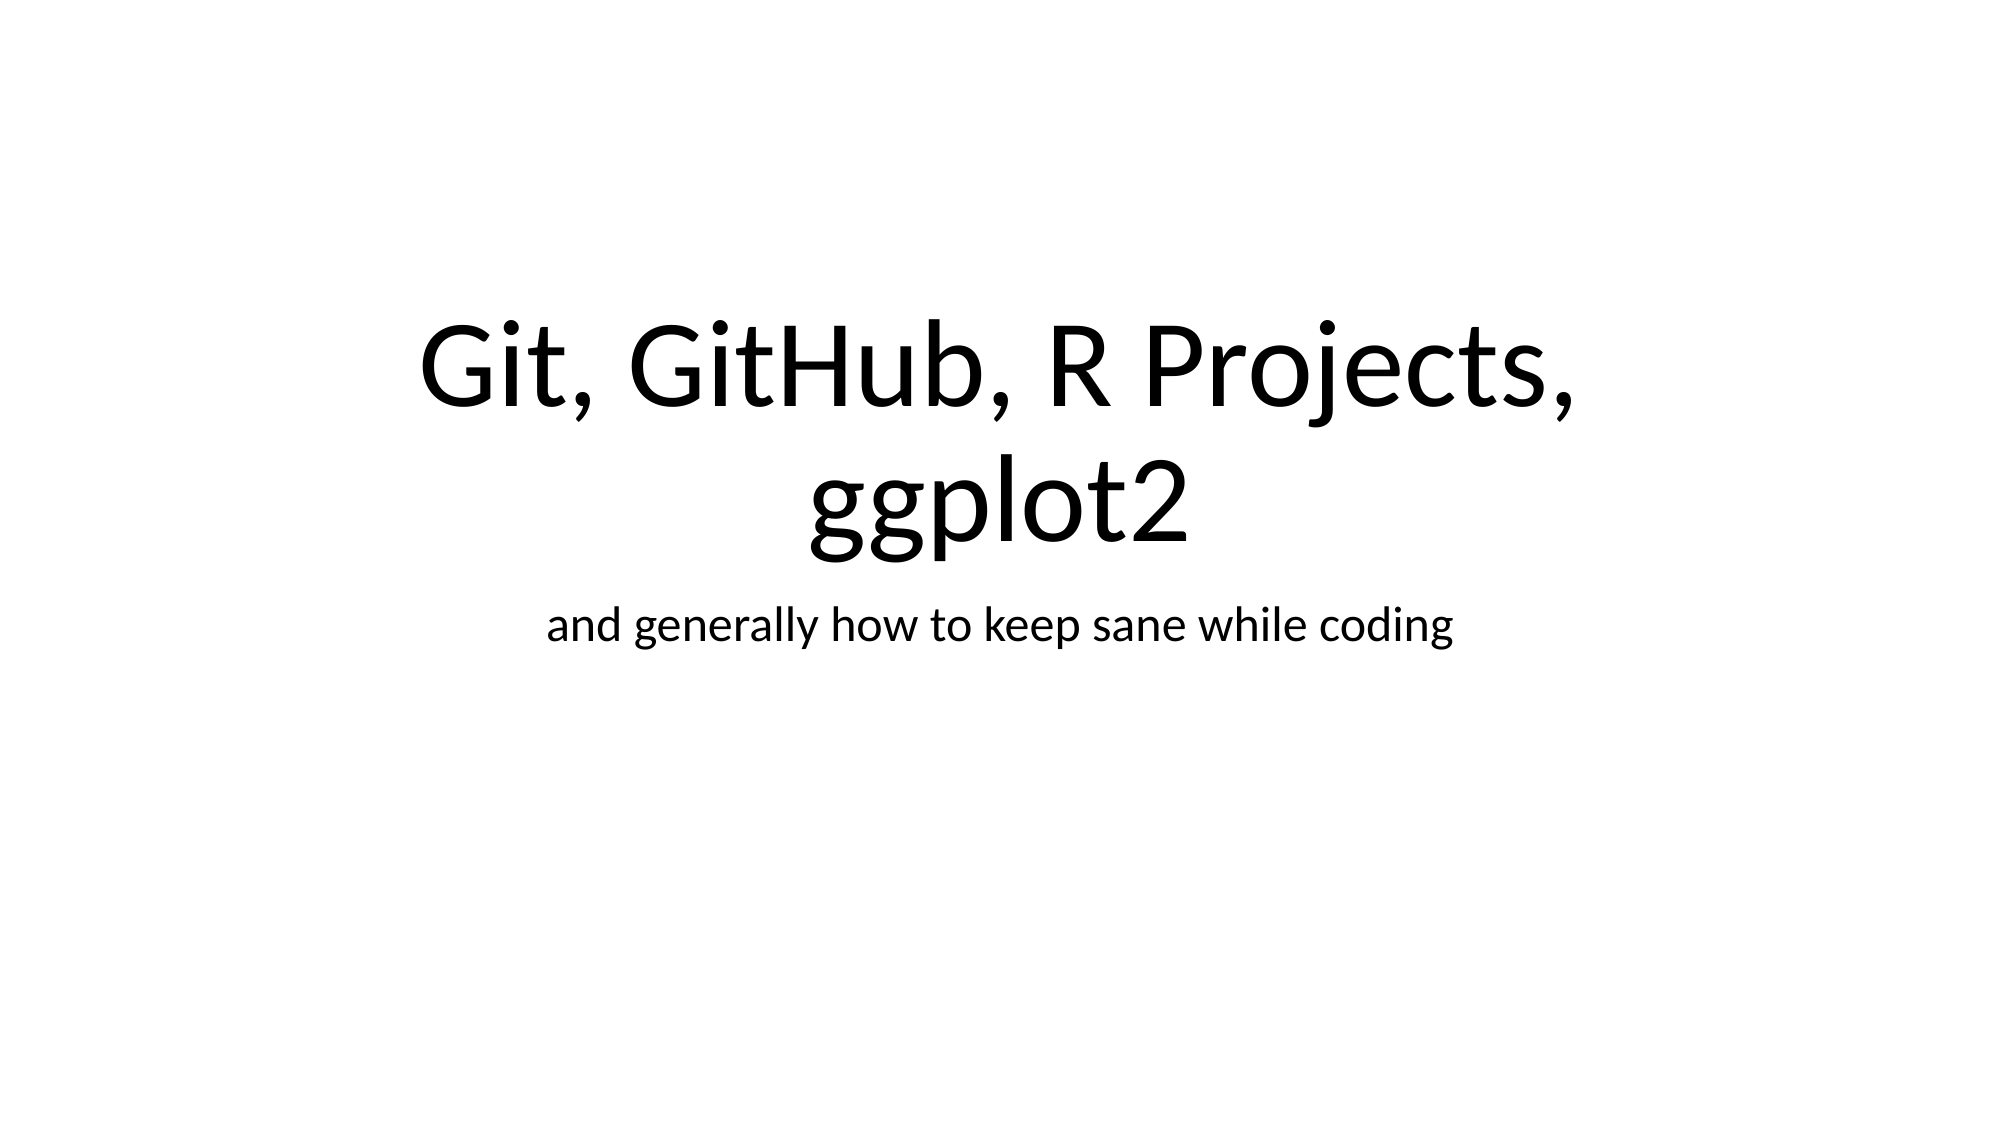

# Git, GitHub, R Projects, ggplot2
and generally how to keep sane while coding